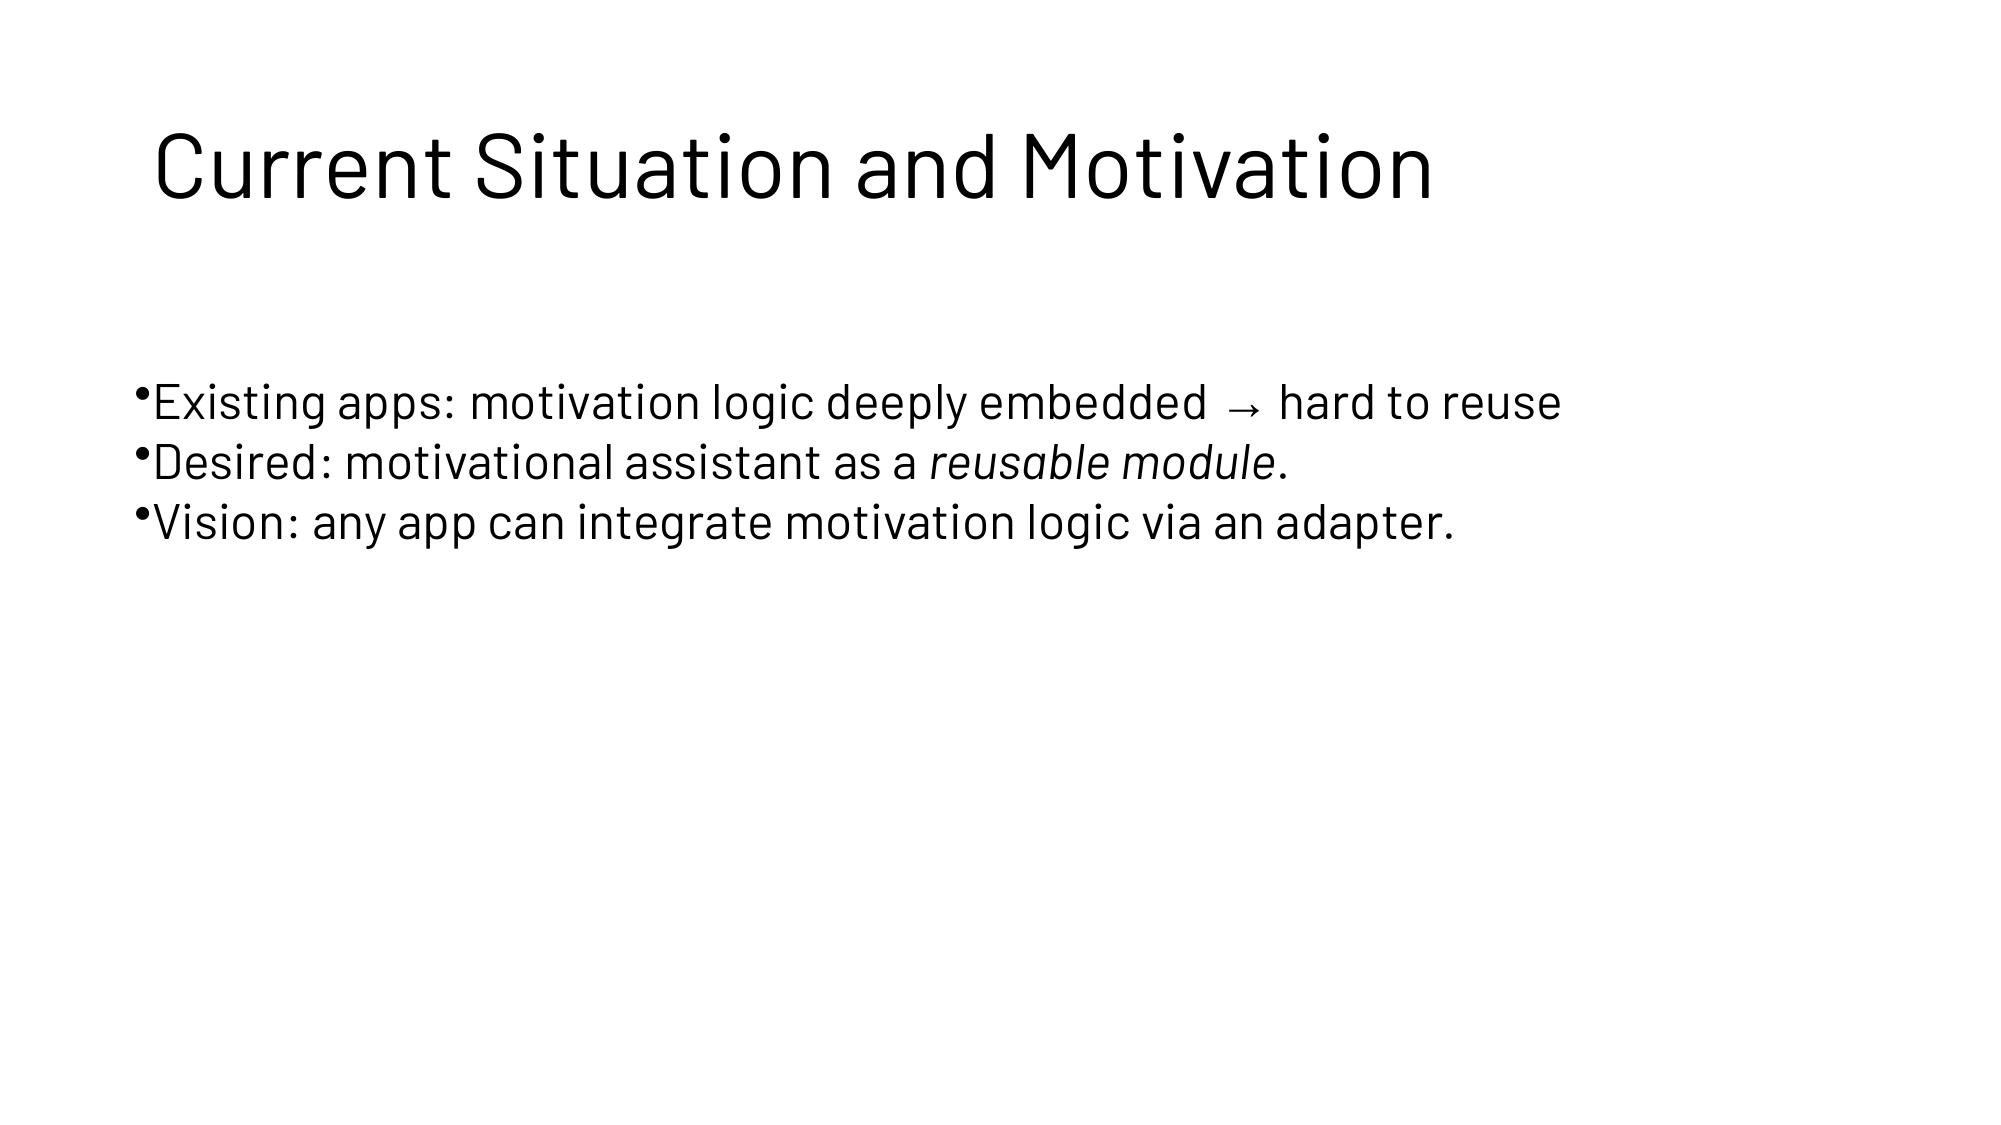

# Current Situation and Motivation
Existing apps: motivation logic deeply embedded → hard to reuse
Desired: motivational assistant as a reusable module.
Vision: any app can integrate motivation logic via an adapter.